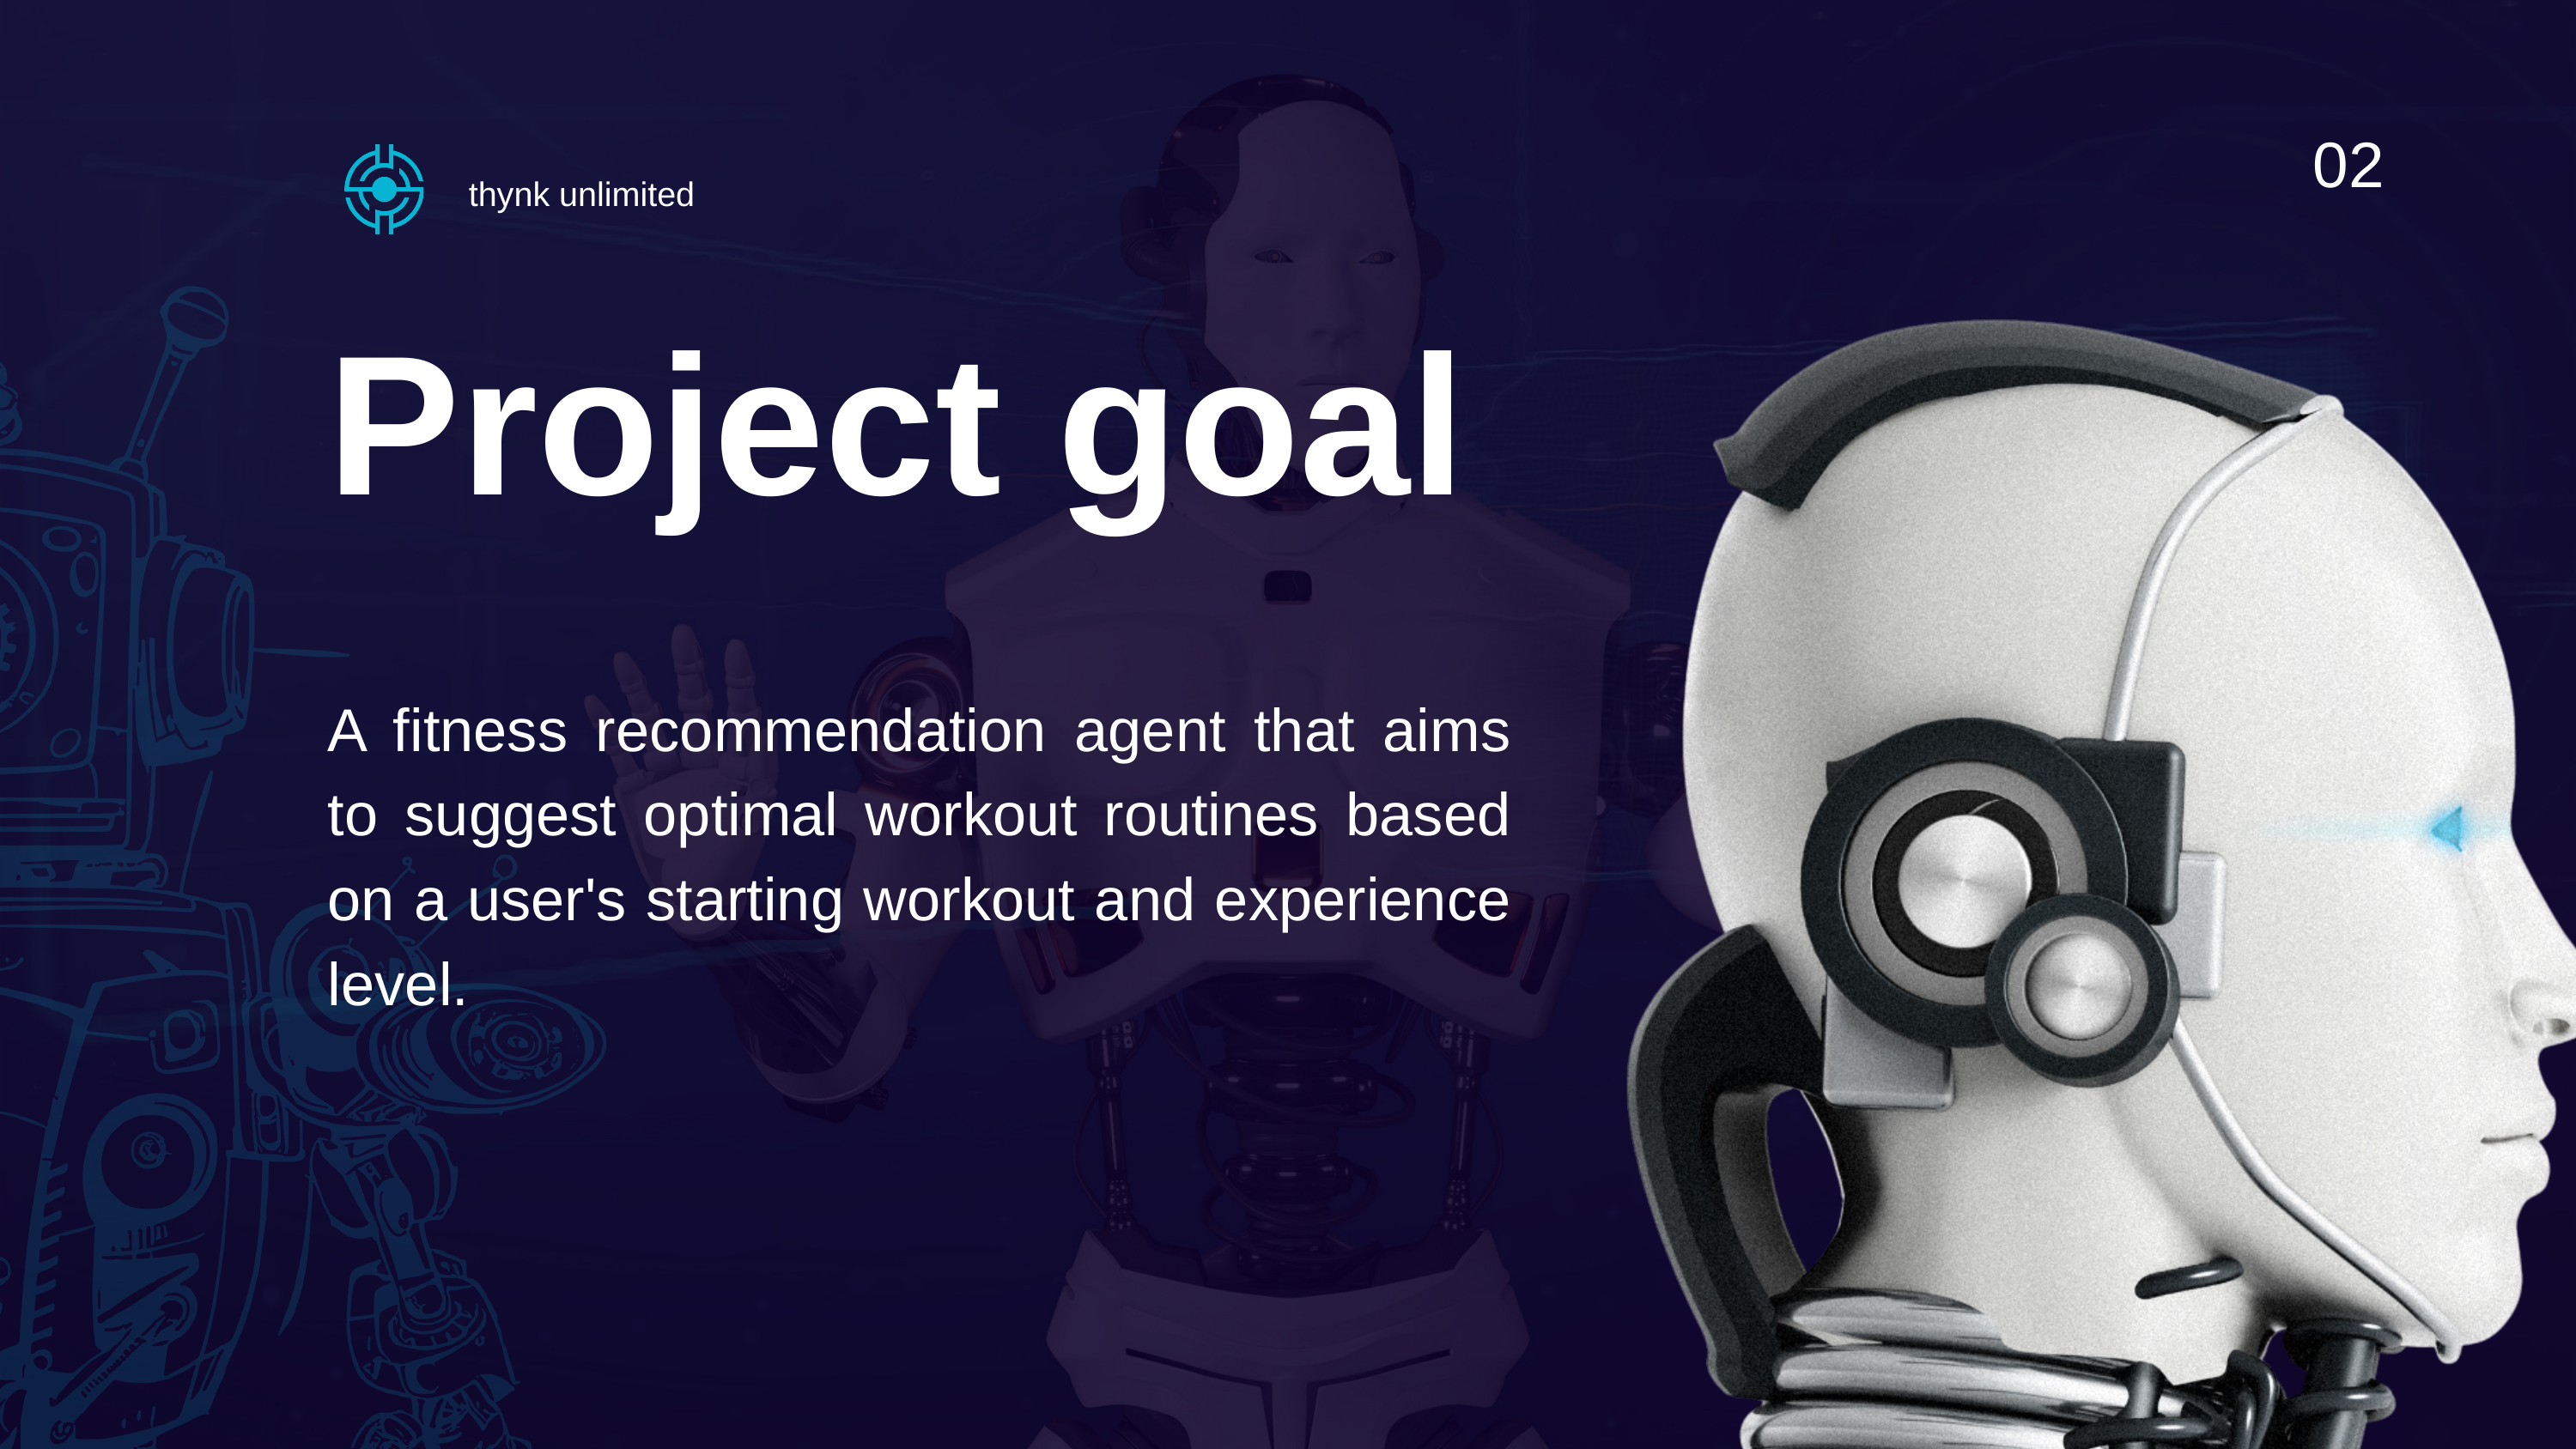

02

thynk unlimited

Project goal
A fitness recommendation agent that aims to suggest optimal workout routines based on a user's starting workout and experience level.